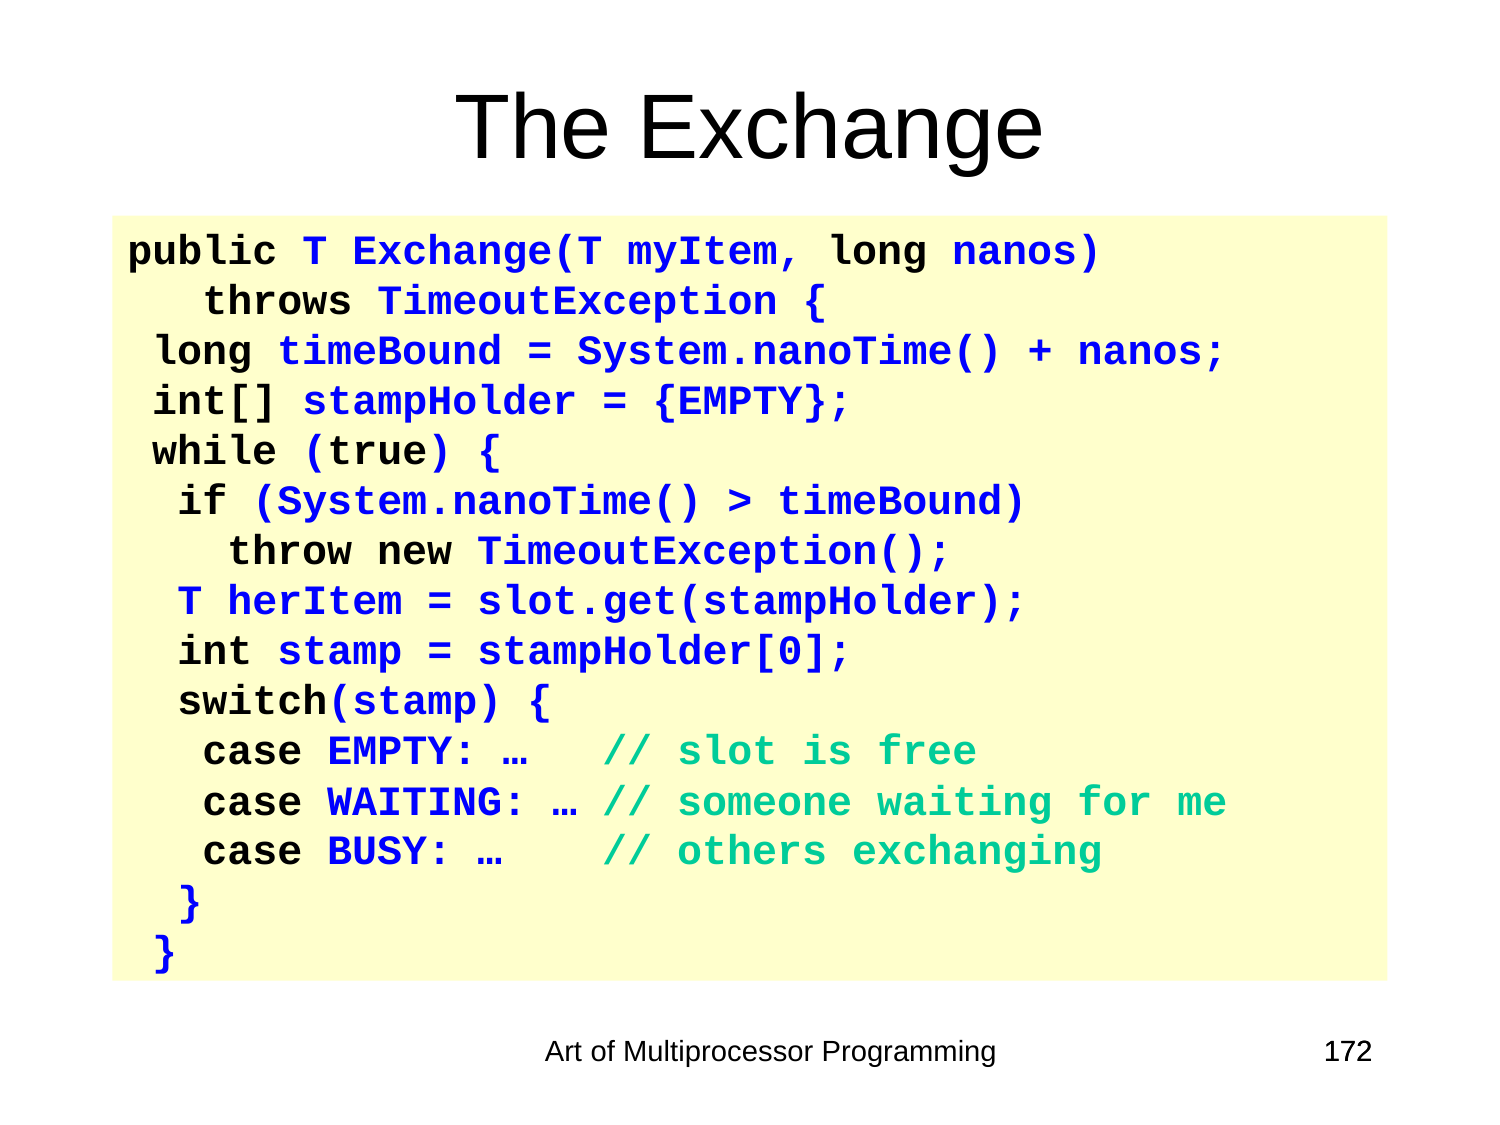

The Exchange
public T Exchange(T myItem, long nanos)
   throws TimeoutException {
 long timeBound = System.nanoTime() + nanos;
 int[] stampHolder = {EMPTY};
 while (true) {
  if (System.nanoTime() > timeBound)
    throw new TimeoutException();
  T herItem = slot.get(stampHolder);
  int stamp = stampHolder[0];
  switch(stamp) {
   case EMPTY: …   // slot is free
   case WAITING: … // someone waiting for me
   case BUSY: …    // others exchanging
  }
 }
Art of Multiprocessor Programming
172
172